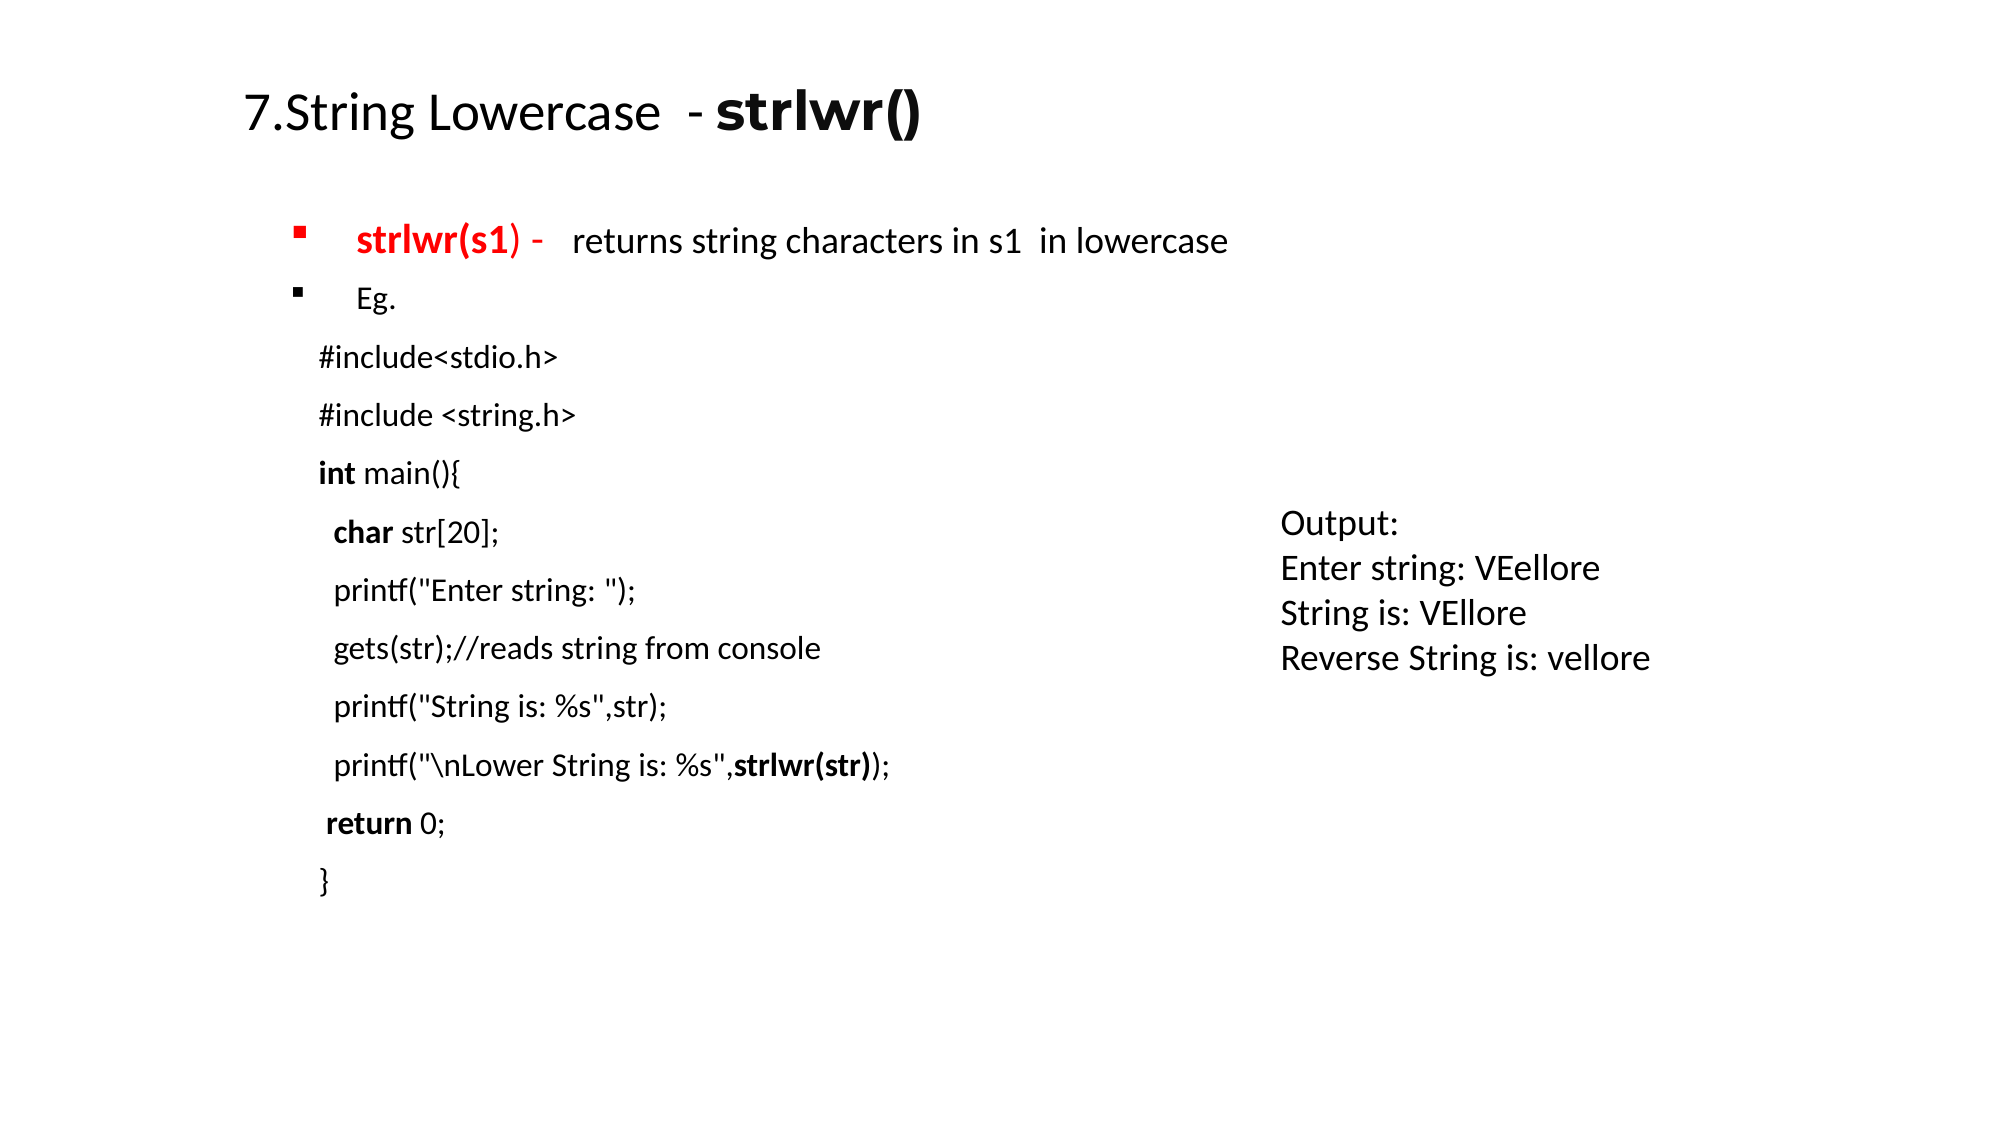

# 7.String Lowercase  - strlwr()
strlwr(s1) -   returns string characters in s1  in lowercase
Eg.
#include<stdio.h>
#include <string.h>
int main(){
  char str[20];
  printf("Enter string: ");
  gets(str);//reads string from console
  printf("String is: %s",str);
  printf("\nLower String is: %s",strlwr(str));
 return 0;
}
Output:
Enter string: VEellore
String is: VEllore
Reverse String is: vellore